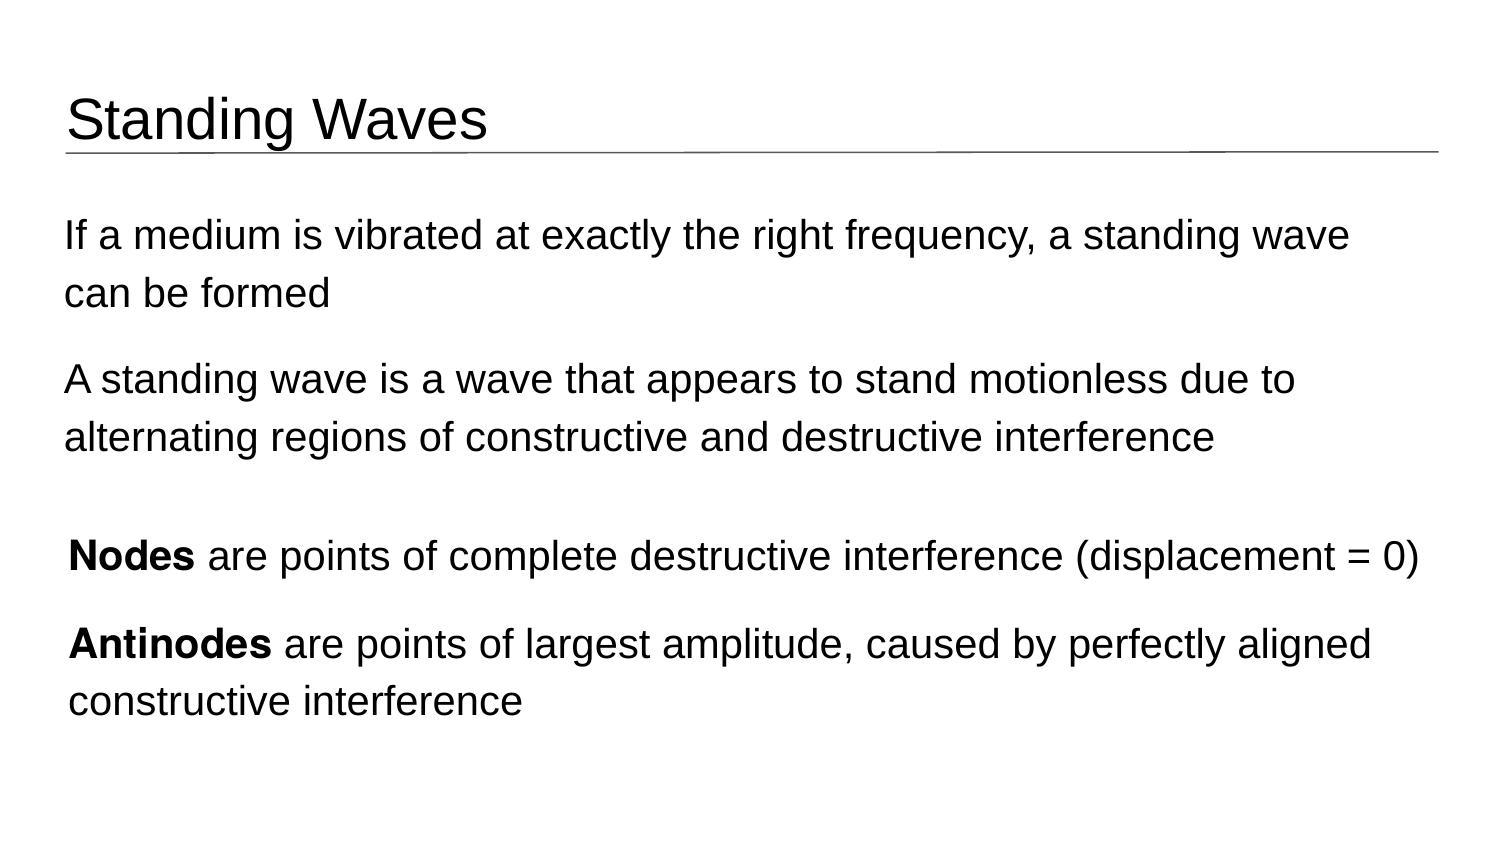

# Standing Waves
If a medium is vibrated at exactly the right frequency, a standing wave can be formed
A standing wave is a wave that appears to stand motionless due to alternating regions of constructive and destructive interference
Nodes are points of complete destructive interference (displacement = 0)
Antinodes are points of largest amplitude, caused by perfectly aligned constructive interference